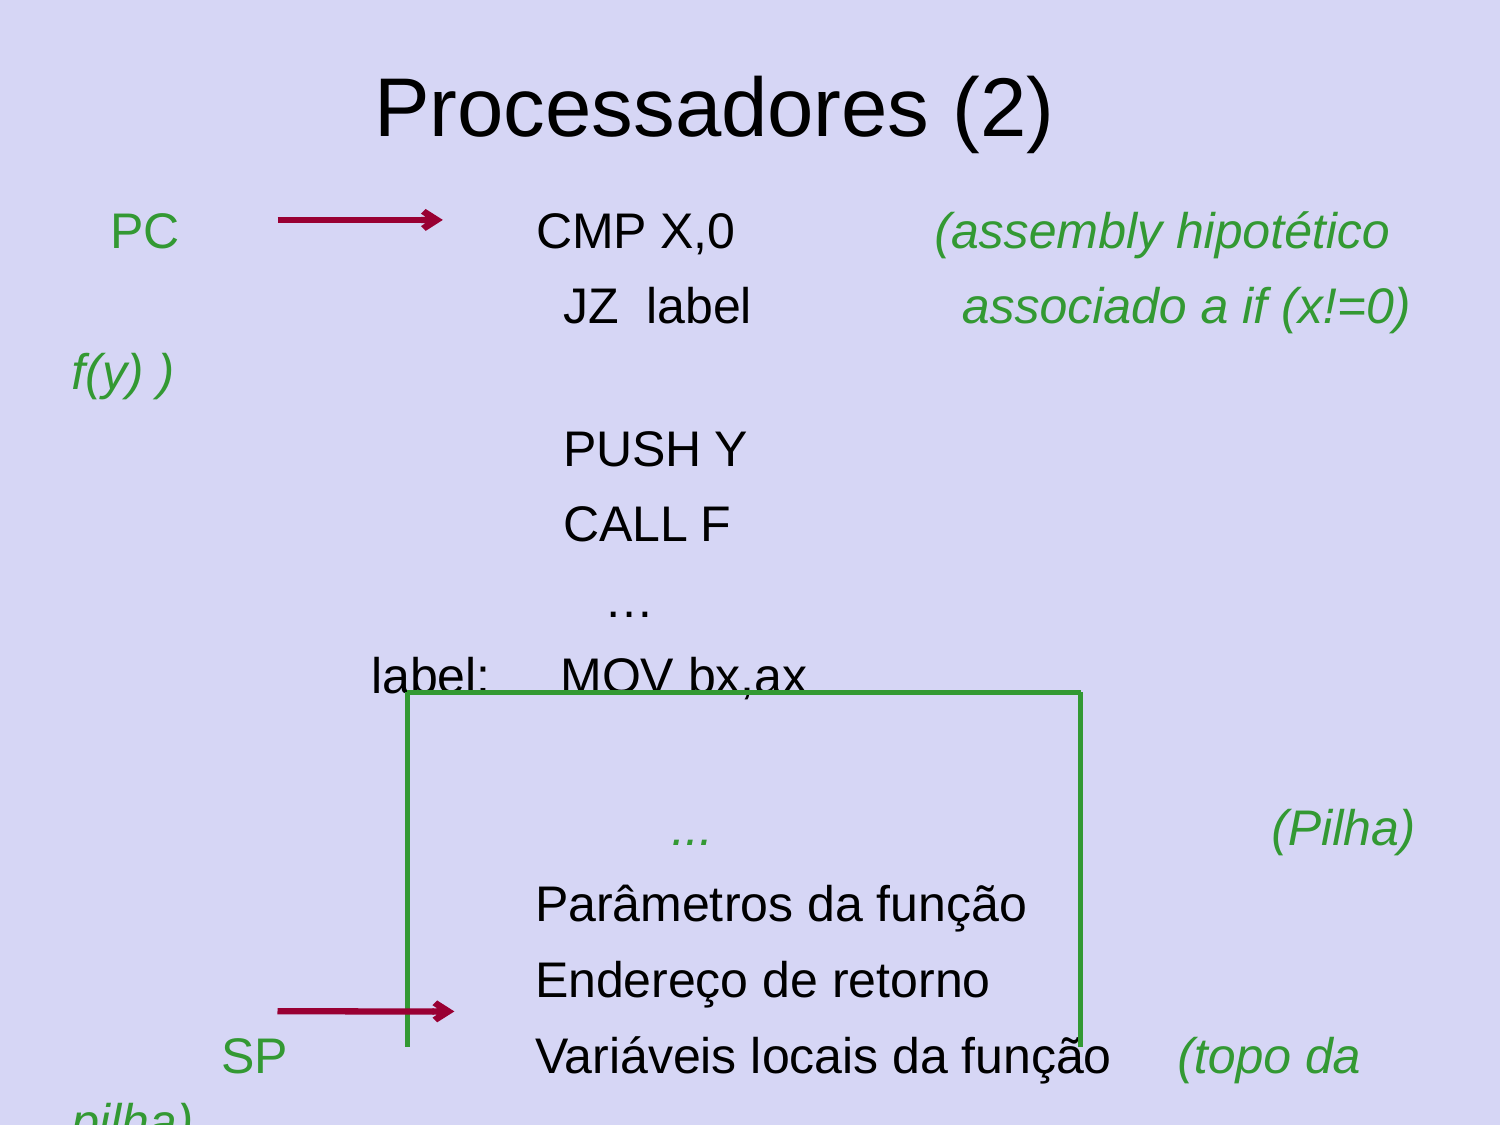

# Processadores (2)
PC		     CMP X,0	            (assembly hipotético
				   JZ  label               associado a if (x!=0) f(y) )
				   PUSH Y
				   CALL F
				      …
			label:     MOV bx,ax

					...				(Pilha)
				 Parâmetros da função
				 Endereço de retorno
		SP	 	 Variáveis locais da função	    (topo da pilha)